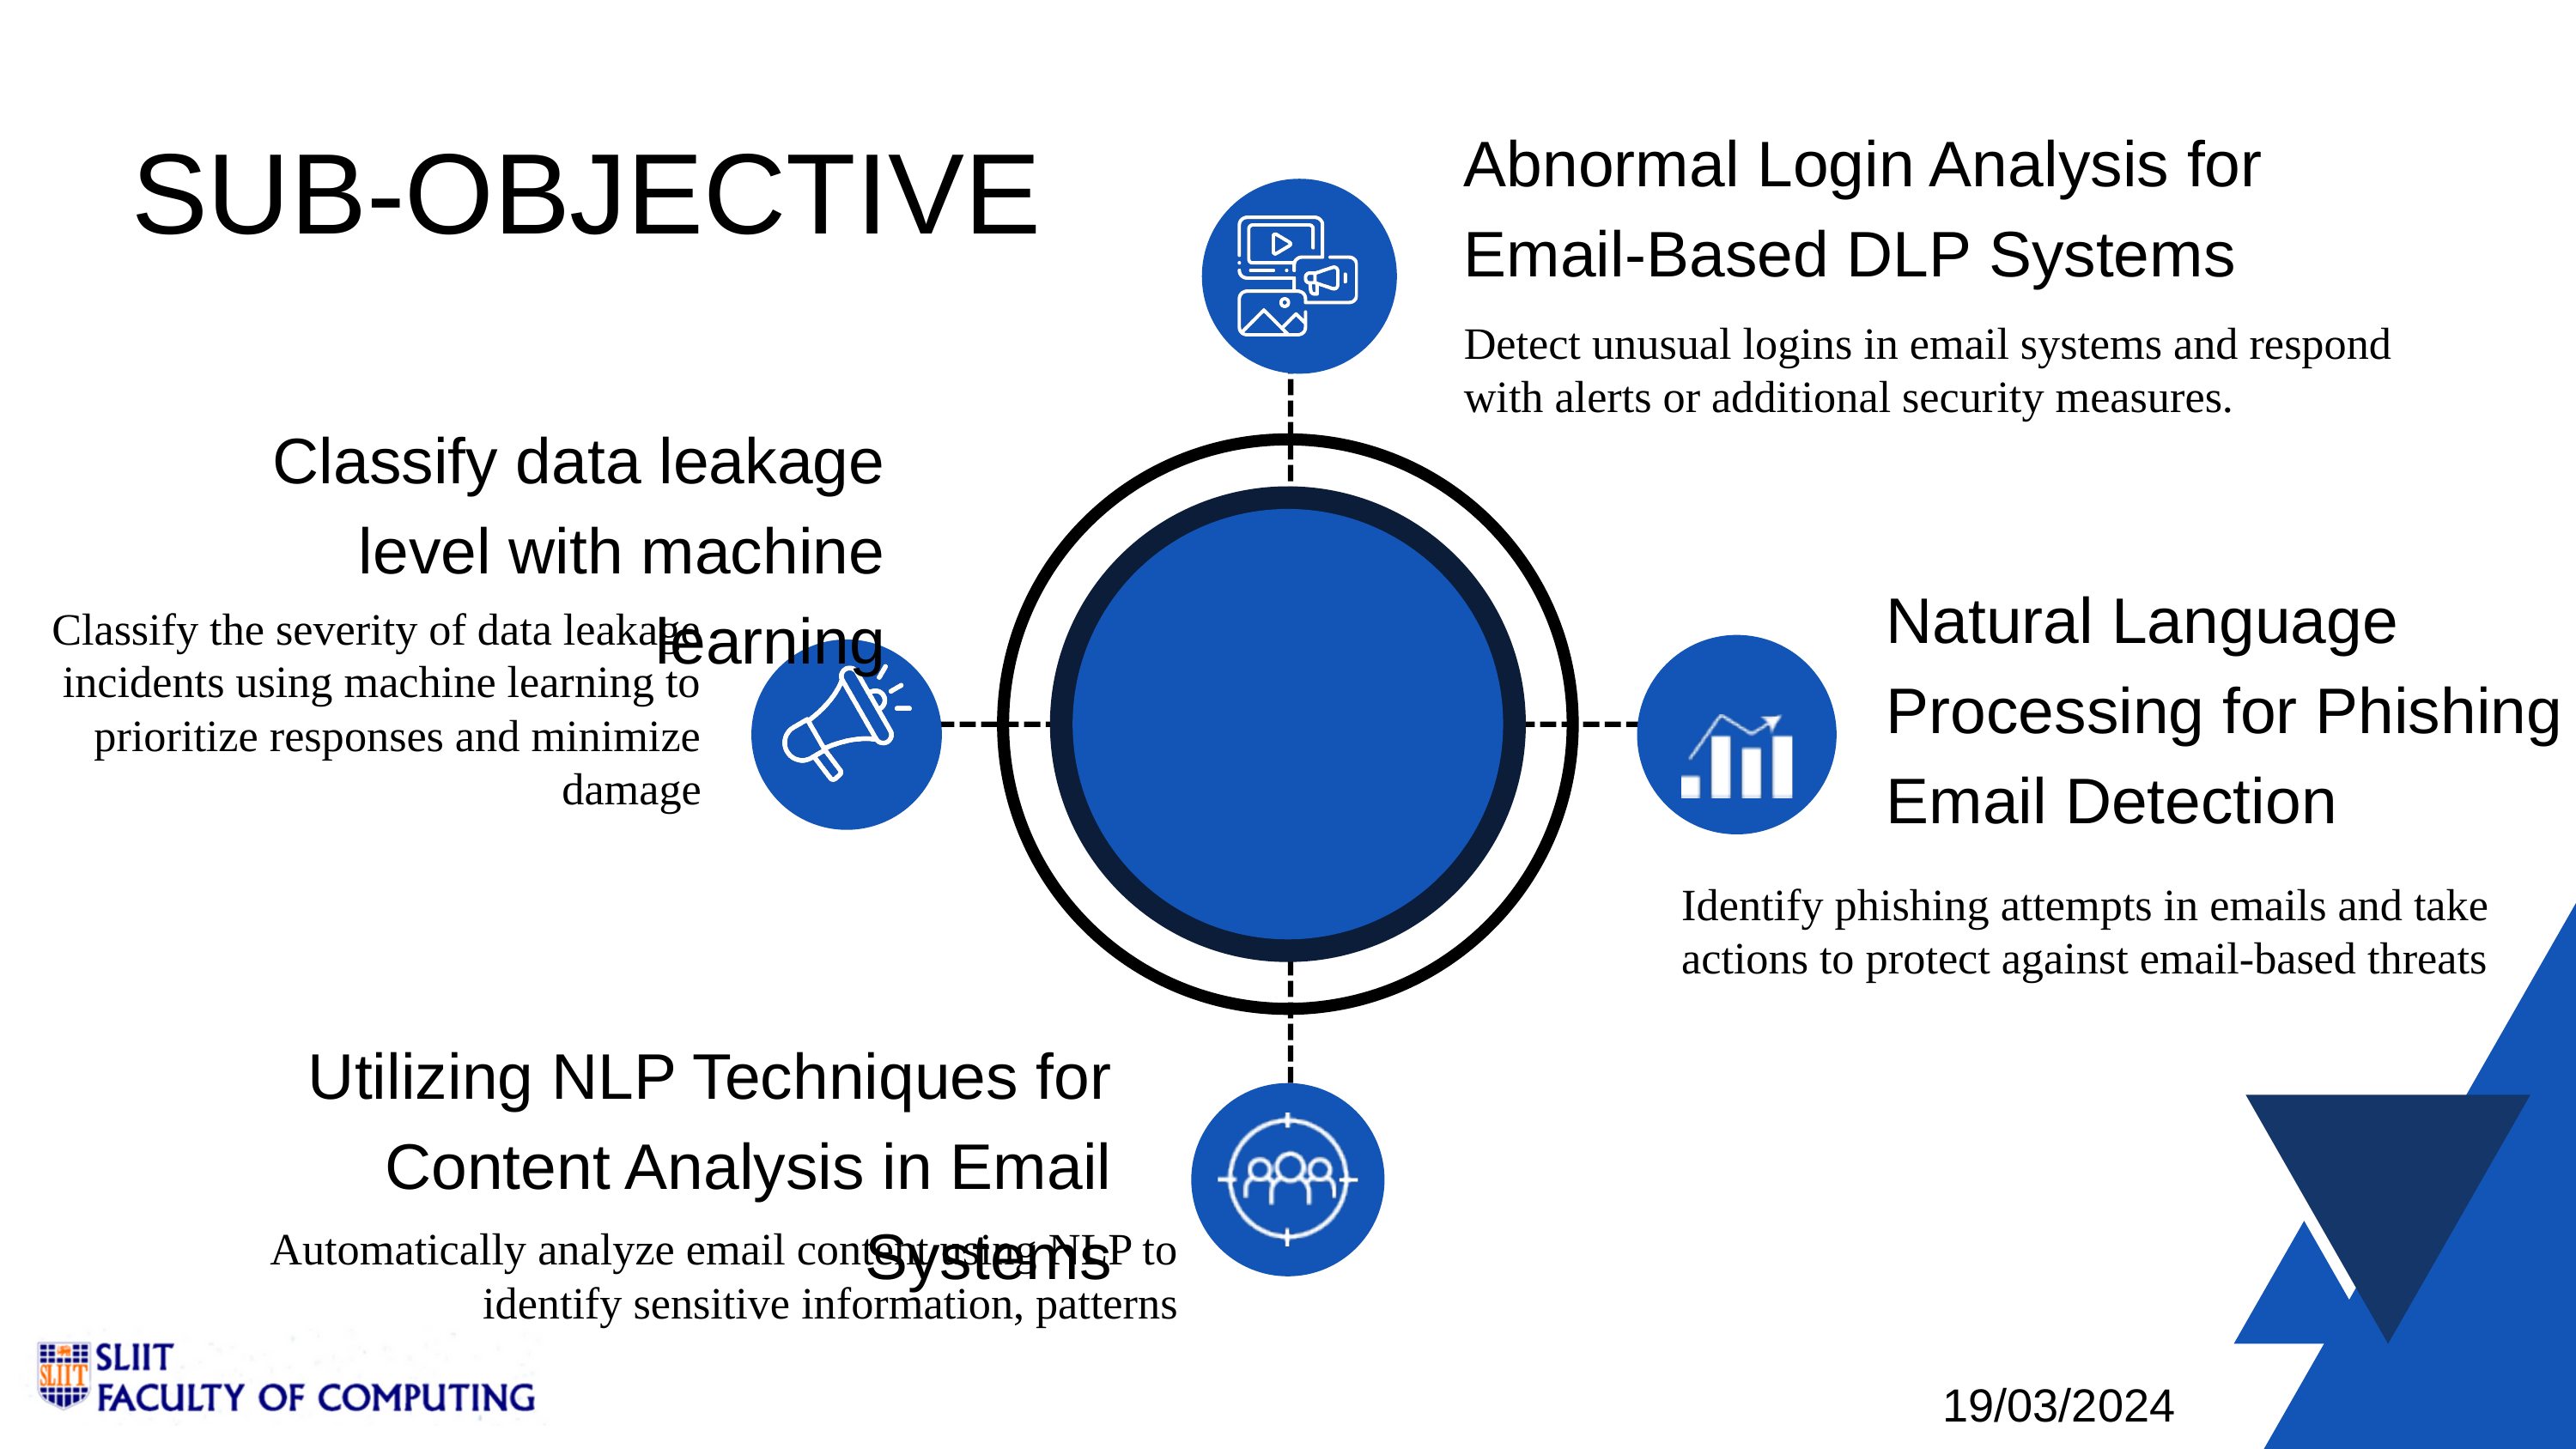

Abnormal Login Analysis for Email-Based DLP Systems
SUB-OBJECTIVE

Detect unusual logins in email systems and respond with alerts or additional security measures.
Classify data leakage level with machine learning

Natural Language Processing for Phishing Email Detection
Classify the severity of data leakage incidents using machine learning to prioritize responses and minimize damage

Identify phishing attempts in emails and take actions to protect against email-based threats
Utilizing NLP Techniques for Content Analysis in Email Systems

Automatically analyze email content using NLP to identify sensitive information, patterns

19/03/2024